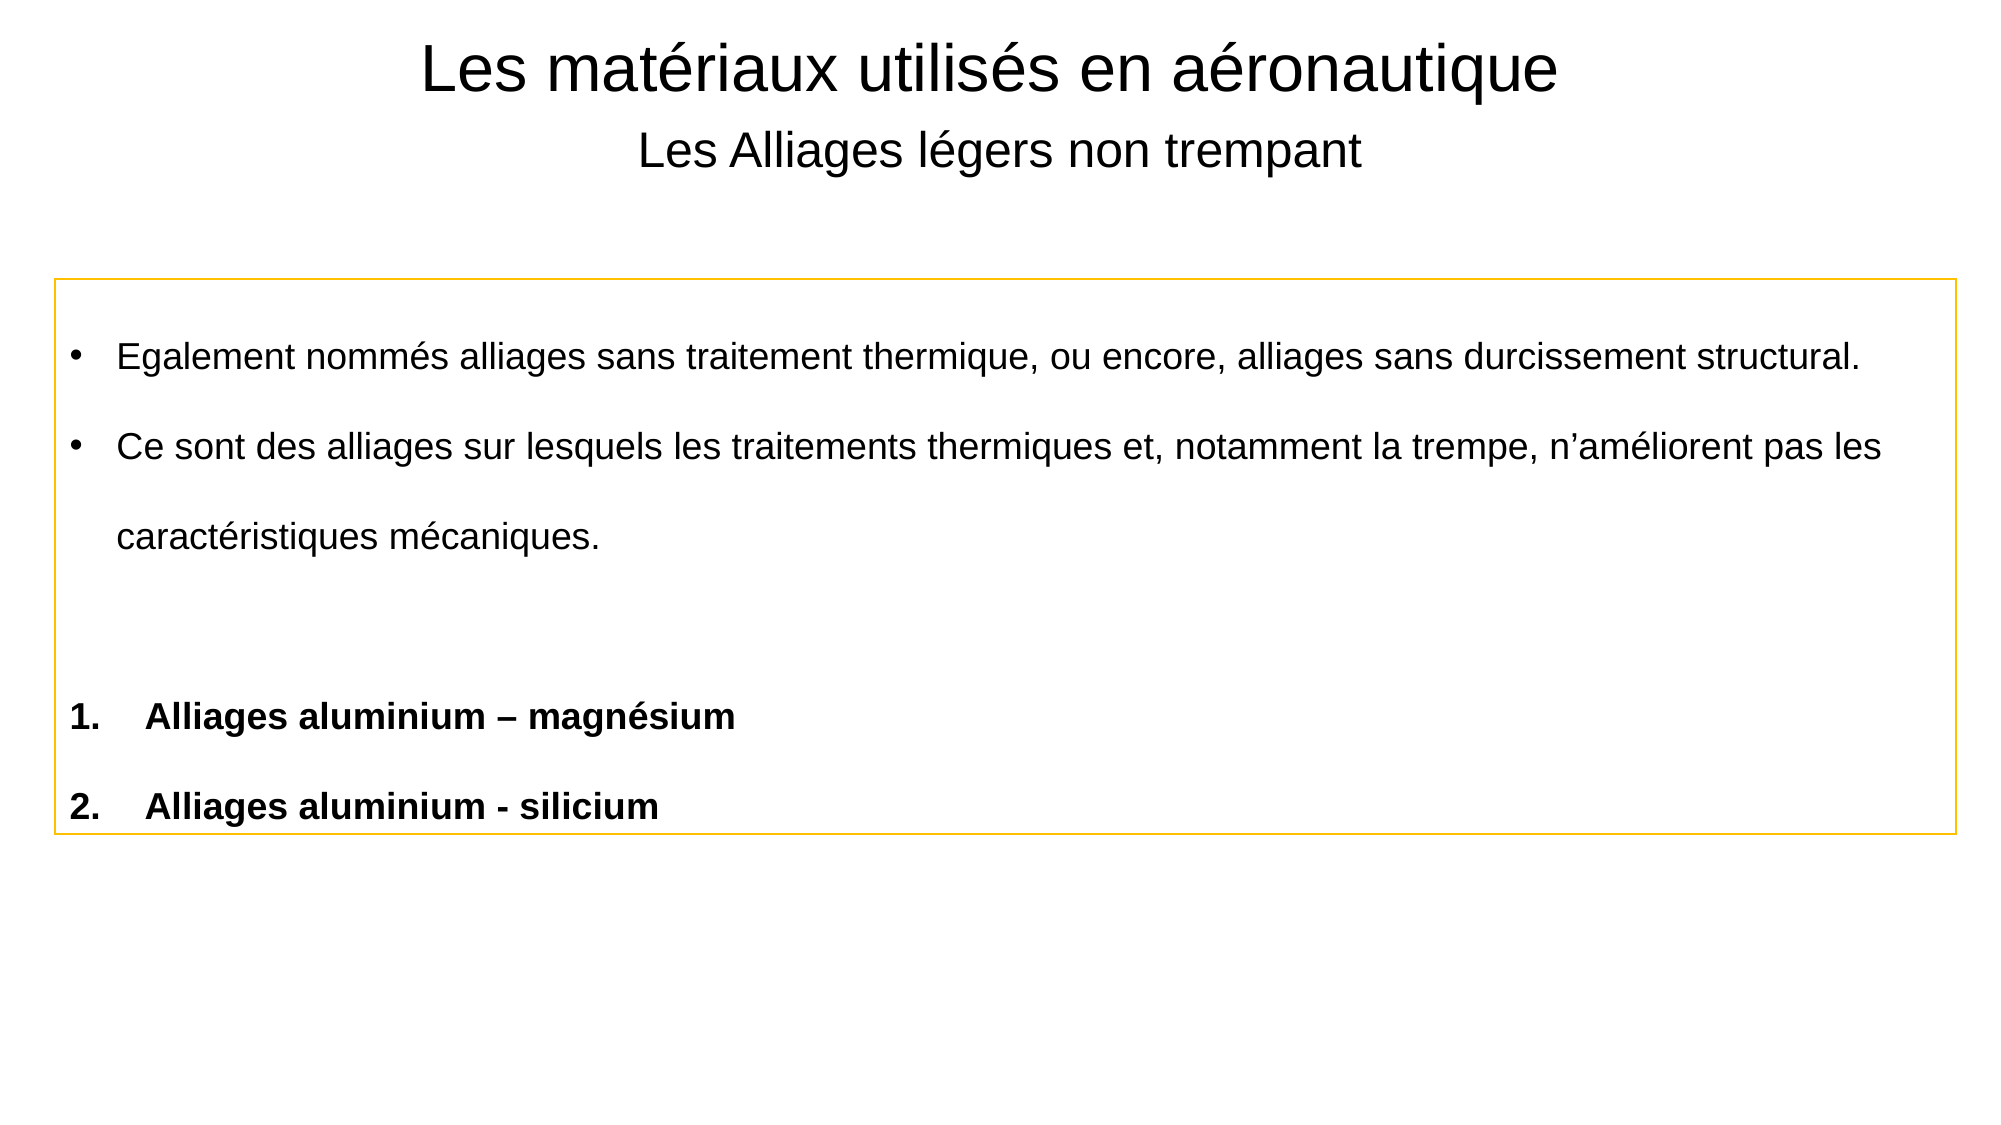

Les matériaux utilisés en aéronautique
# Les Alliages légers non trempant
Egalement nommés alliages sans traitement thermique, ou encore, alliages sans durcissement structural.
Ce sont des alliages sur lesquels les traitements thermiques et, notamment la trempe, n’améliorent pas les caractéristiques mécaniques.

Alliages aluminium – magnésium
Alliages aluminium - silicium